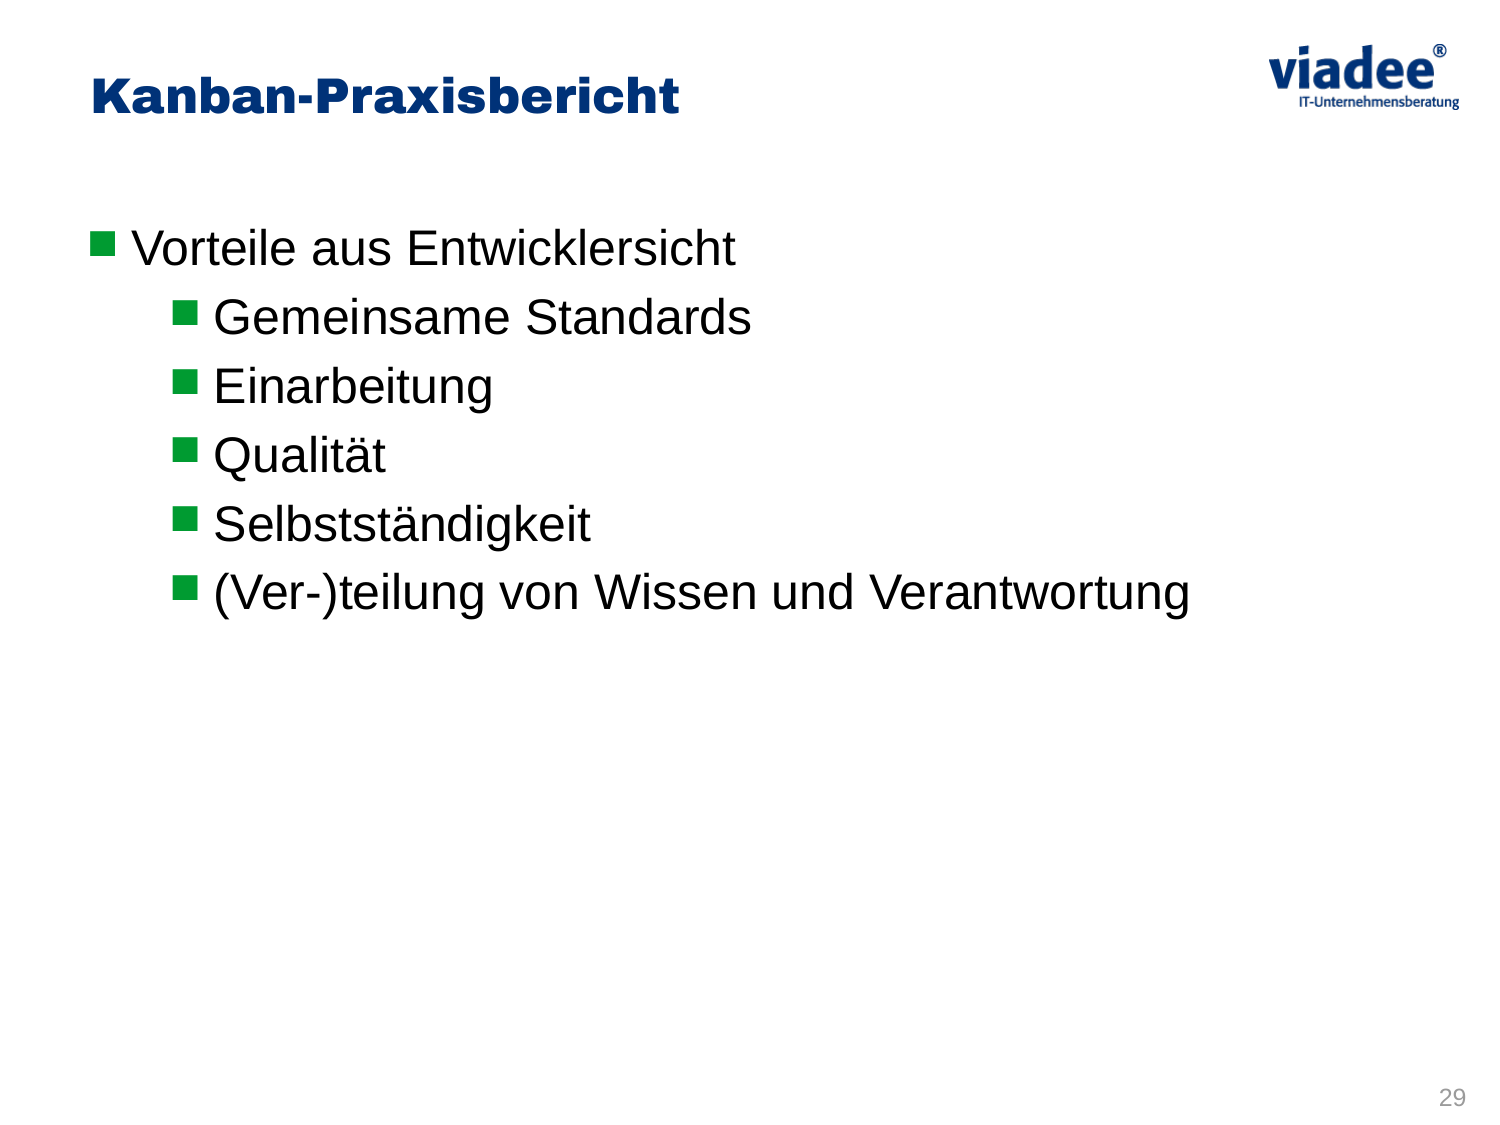

Kanban-Praxisbericht
Vorteile aus Entwicklersicht
Gemeinsame Standards
Einarbeitung
Qualität
Selbstständigkeit
(Ver-)teilung von Wissen und Verantwortung

29